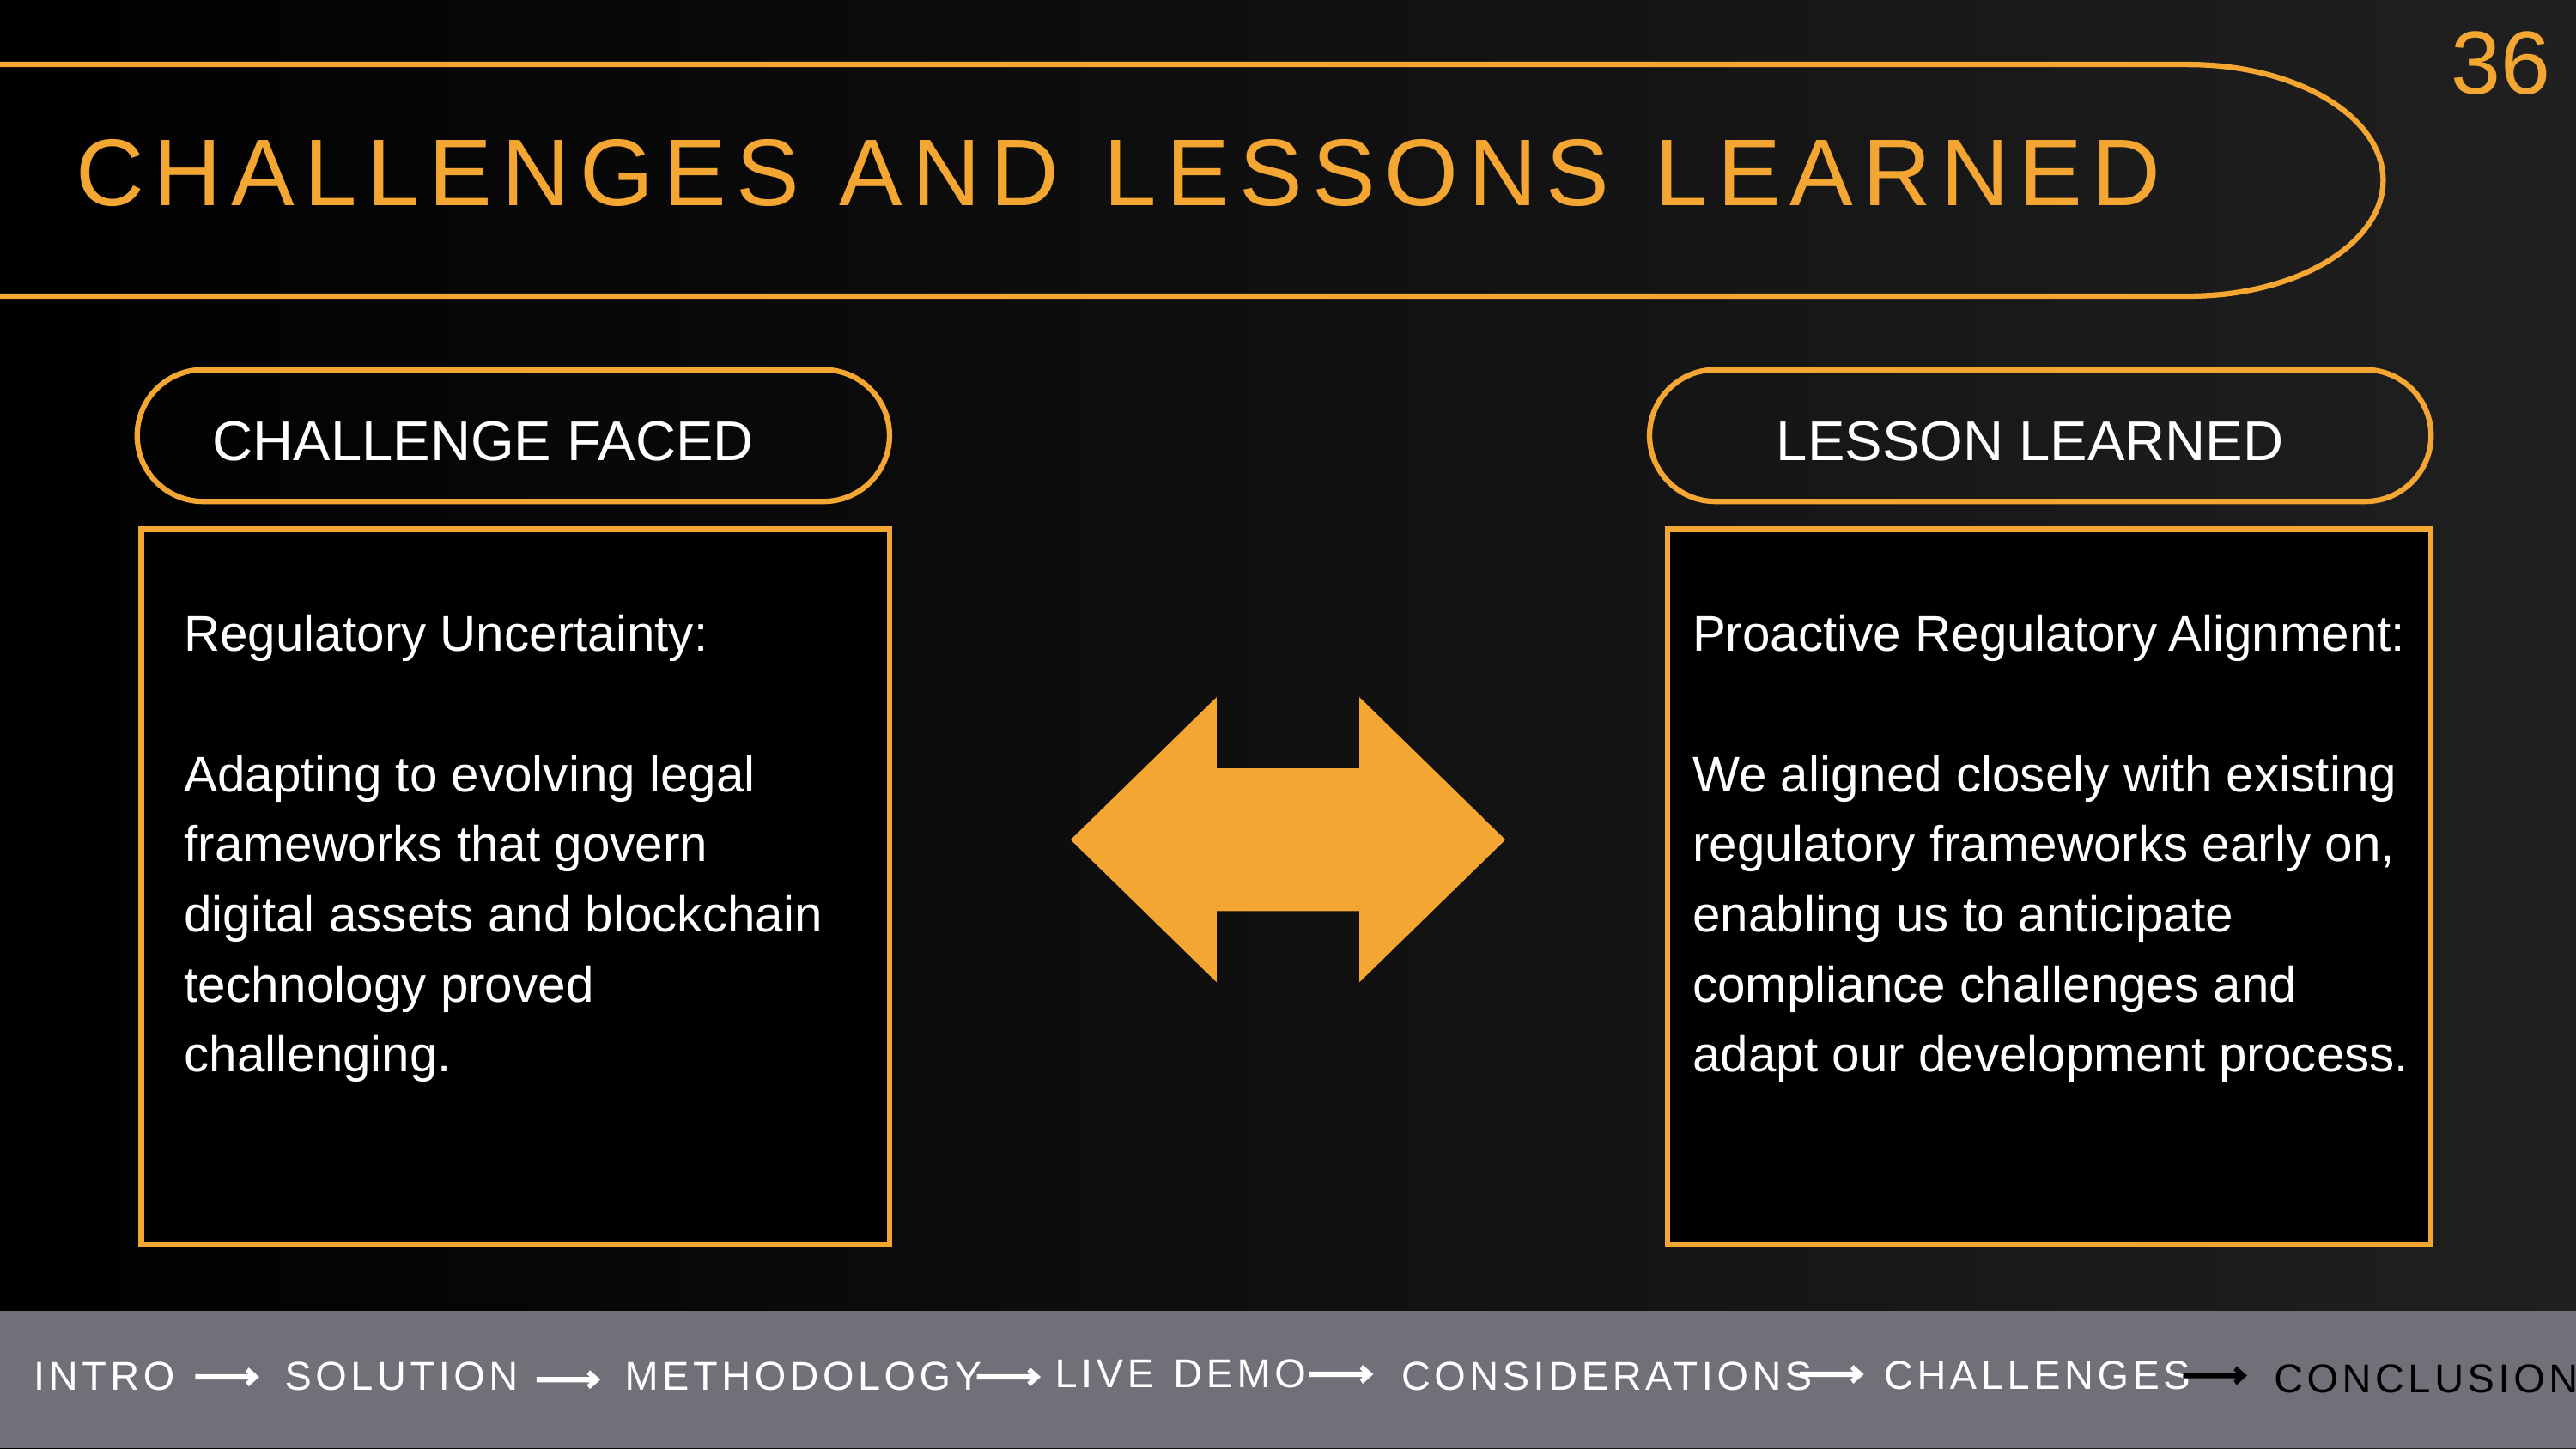

36

CHALLENGES AND LESSONS LEARNED

CHALLENGE FACED
LESSON LEARNED

Regulatory Uncertainty:

Adapting to evolving legal frameworks that govern digital assets and blockchain technology proved challenging.

Proactive Regulatory Alignment:

We aligned closely with existing regulatory frameworks early on, enabling us to anticipate compliance challenges and   adapt our development process.

LIVE DEMO
CHALLENGES
INTRO
SOLUTION
METHODOLOGY
CONSIDERATIONS
CONCLUSION